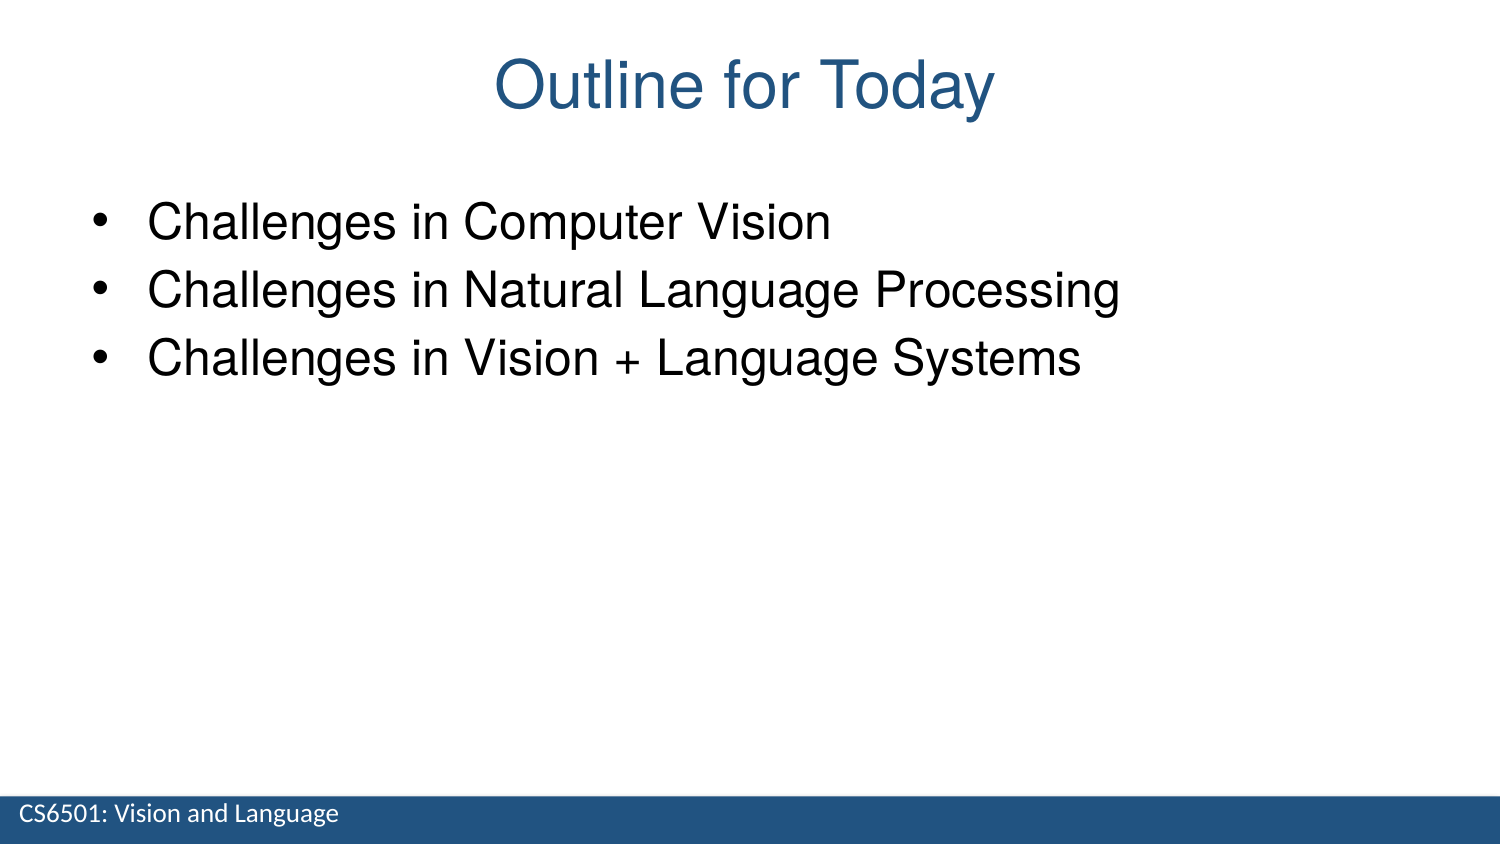

Outline for Today
Challenges in Computer Vision
Challenges in Natural Language Processing
Challenges in Vision + Language Systems